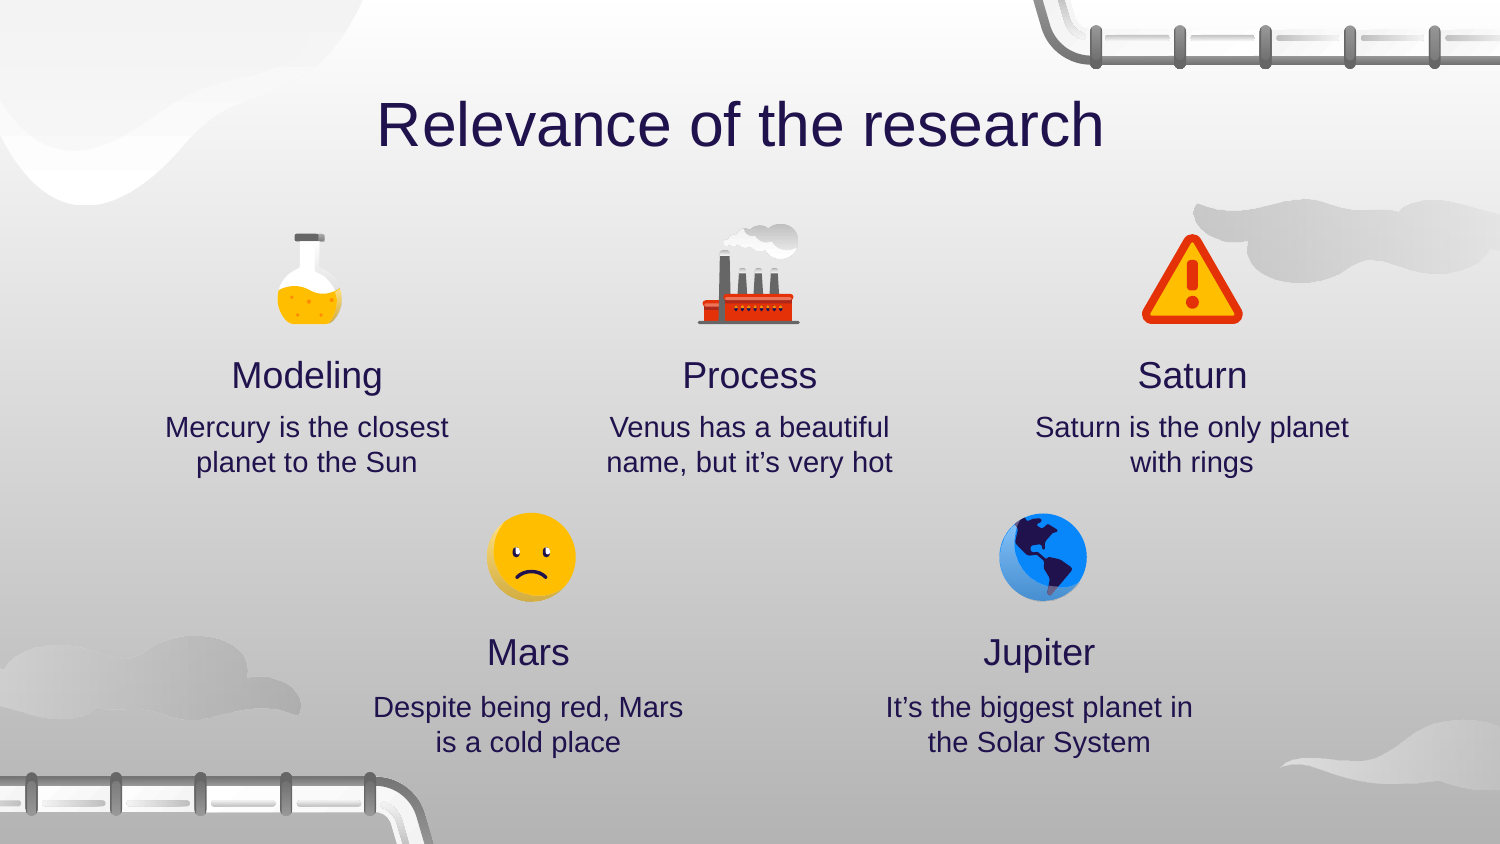

# Relevance of the research

Modeling
Process
Saturn
Mercury is the closest planet to the Sun
Venus has a beautiful name, but it’s very hot
Saturn is the only planet with rings

Mars
Jupiter
Despite being red, Mars is a cold place
It’s the biggest planet in the Solar System